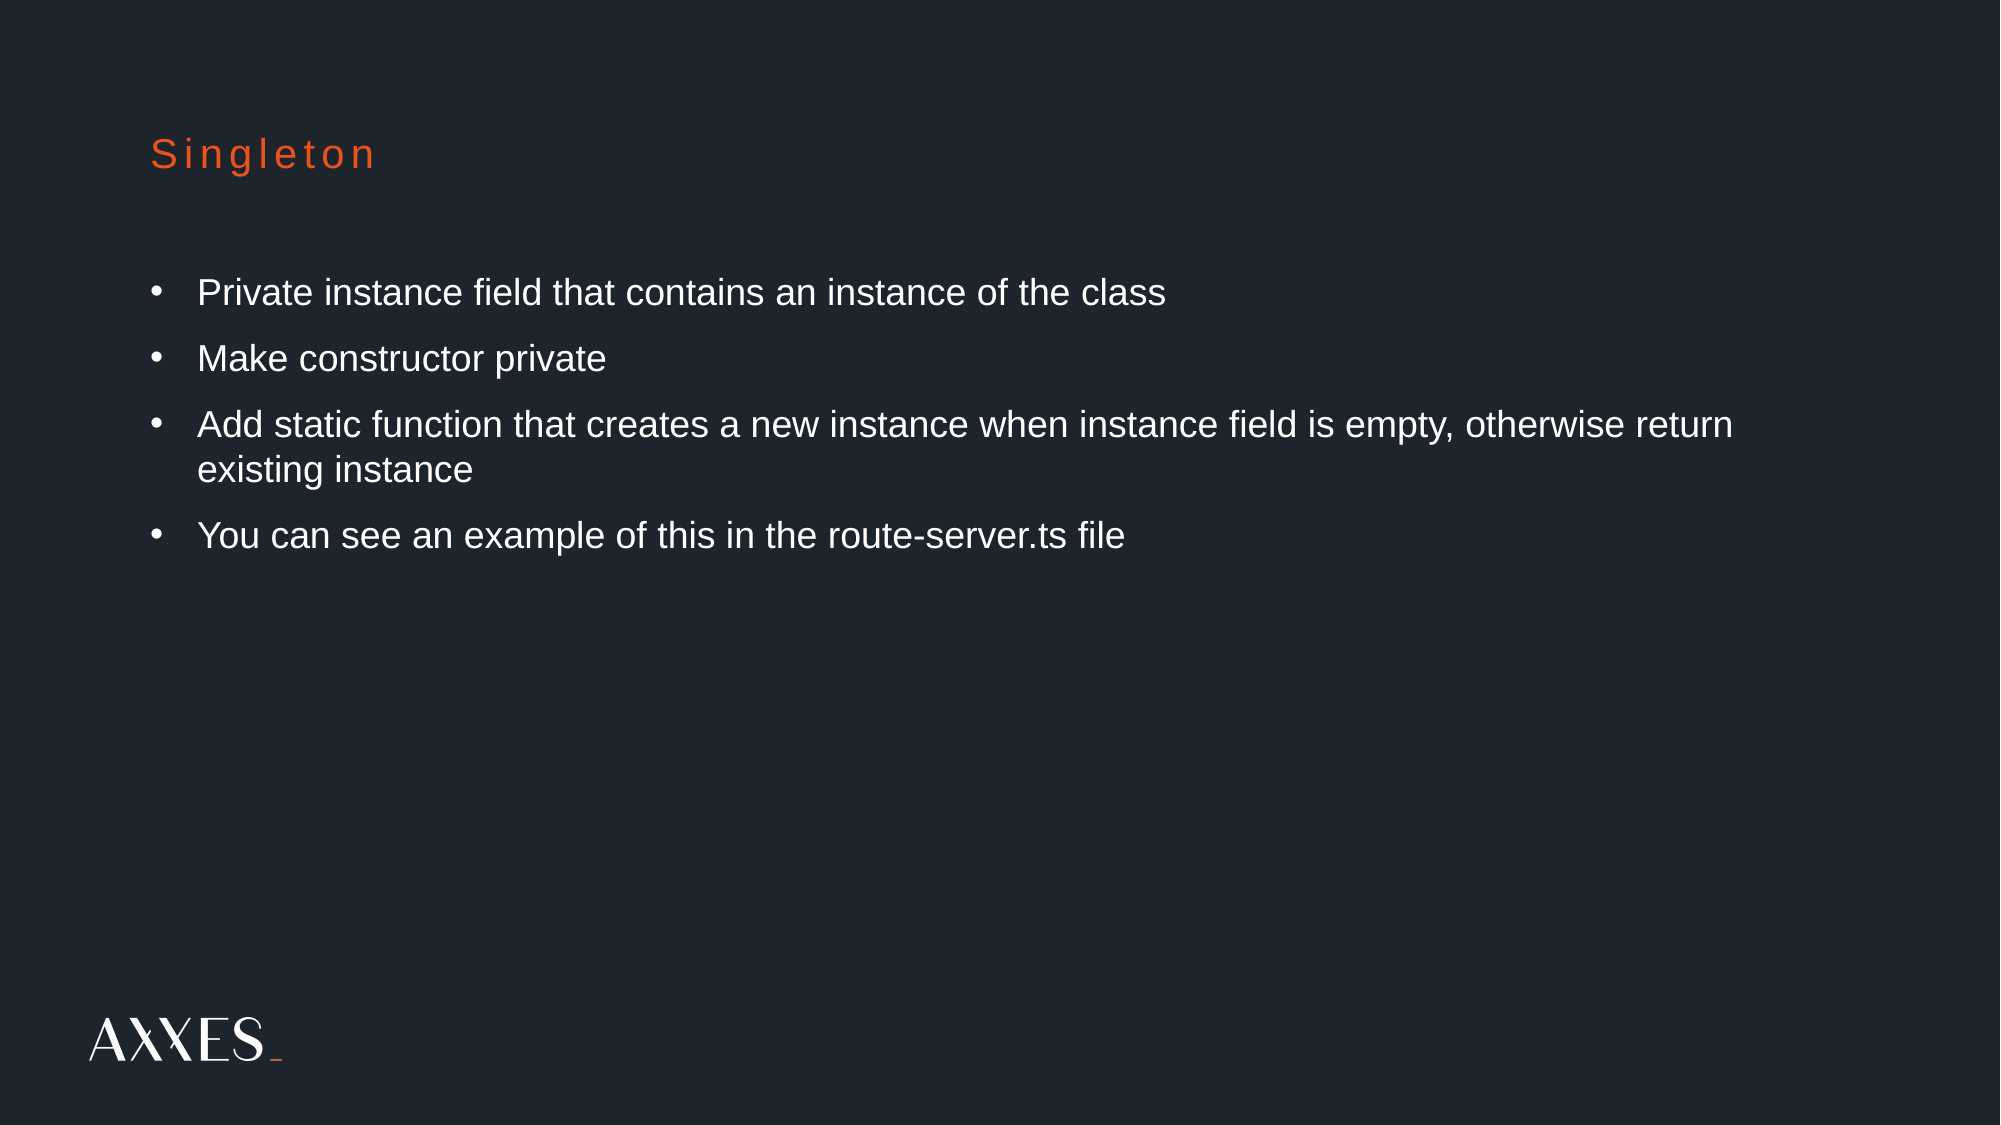

# Singleton
Private instance field that contains an instance of the class
Make constructor private
Add static function that creates a new instance when instance field is empty, otherwise return existing instance
You can see an example of this in the route-server.ts file